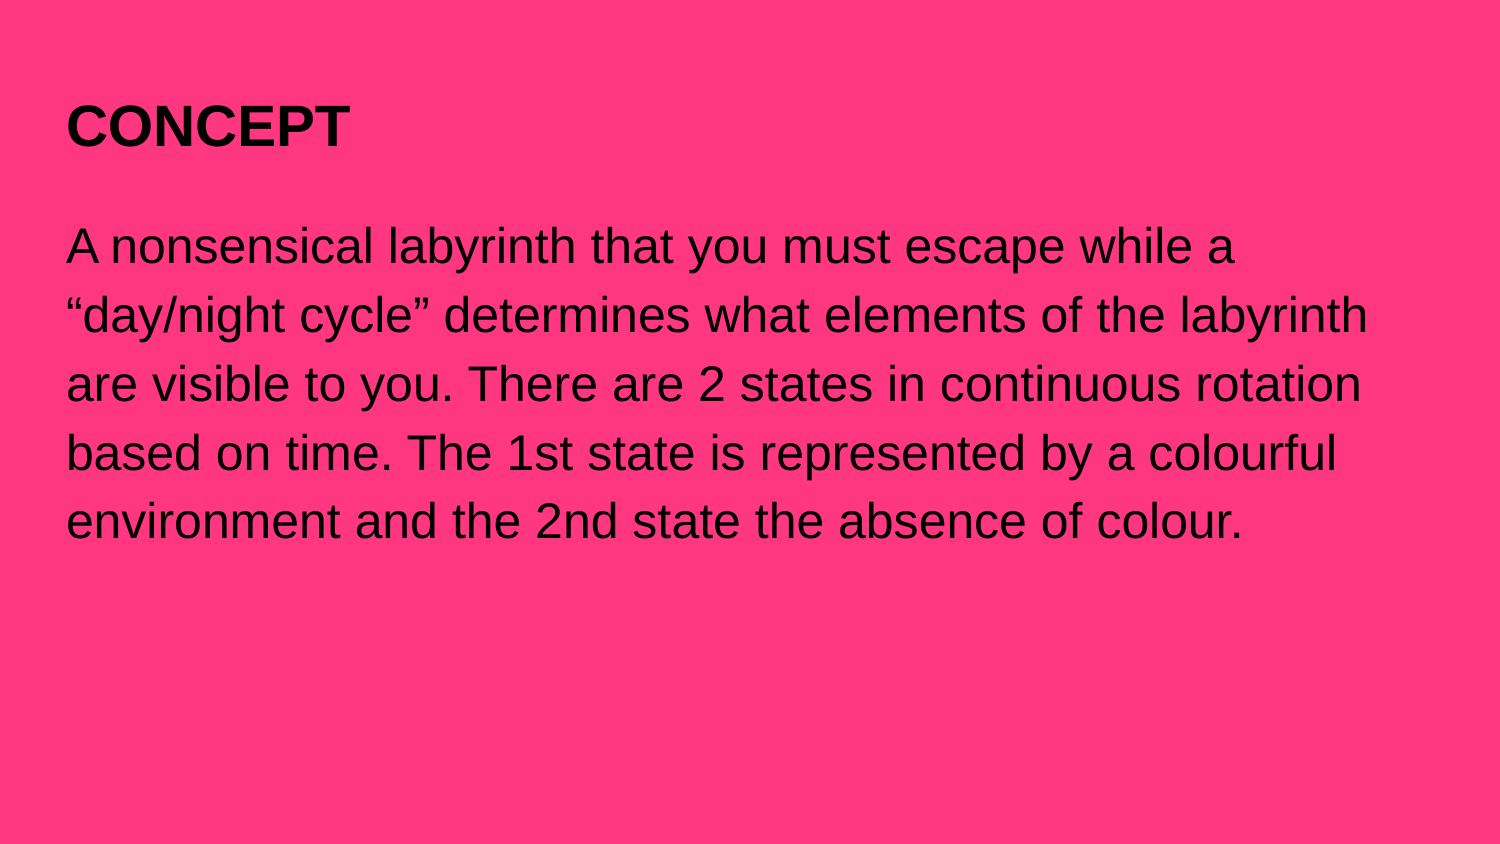

# CONCEPT
A nonsensical labyrinth that you must escape while a “day/night cycle” determines what elements of the labyrinth are visible to you. There are 2 states in continuous rotation based on time. The 1st state is represented by a colourful environment and the 2nd state the absence of colour.